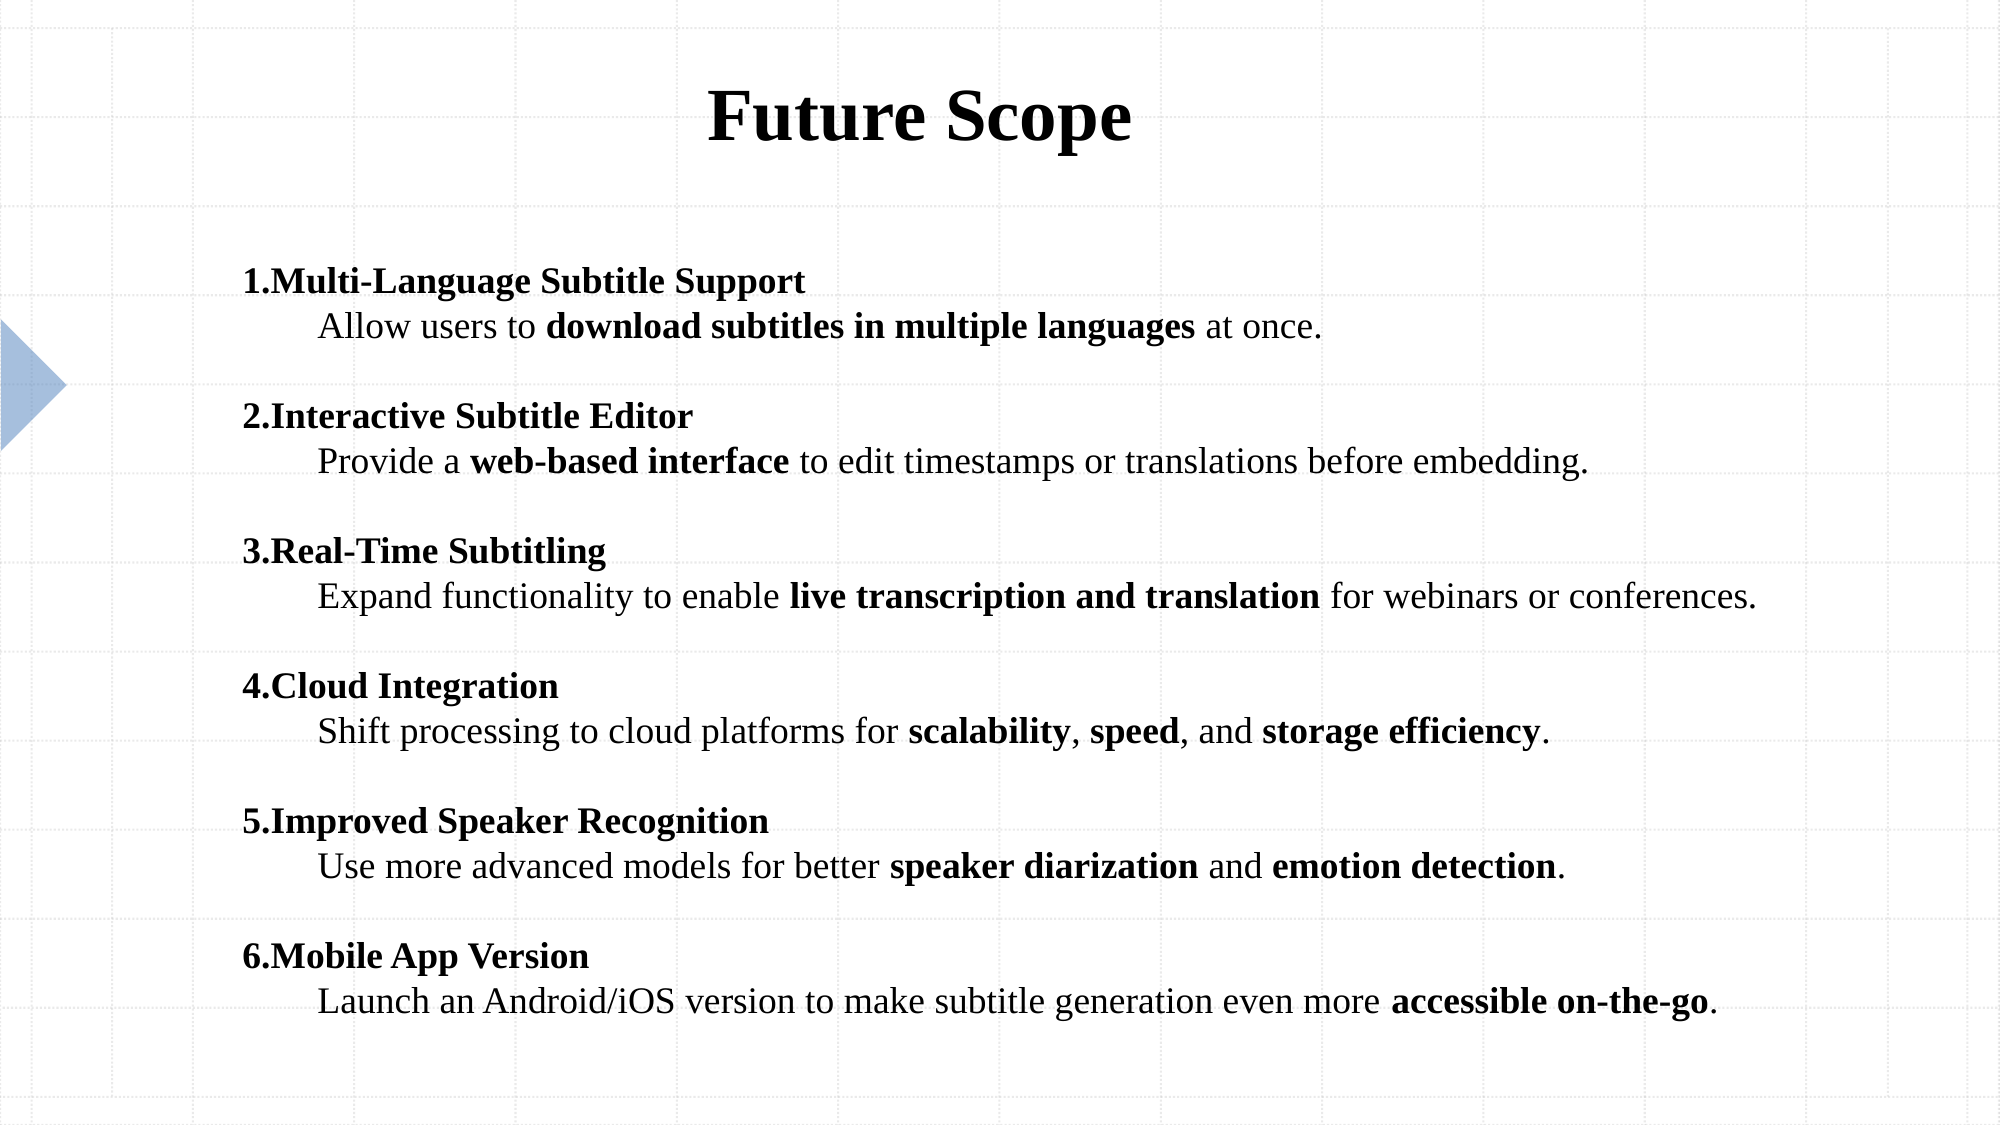

Future Scope

Multi-Language Subtitle Support
Allow users to download subtitles in multiple languages at once.

Interactive Subtitle Editor
Provide a web-based interface to edit timestamps or translations before embedding.

Real-Time Subtitling
Expand functionality to enable live transcription and translation for webinars or conferences.

Cloud Integration
Shift processing to cloud platforms for scalability, speed, and storage efficiency.

Improved Speaker Recognition
Use more advanced models for better speaker diarization and emotion detection.

Mobile App Version
Launch an Android/iOS version to make subtitle generation even more accessible on-the-go.